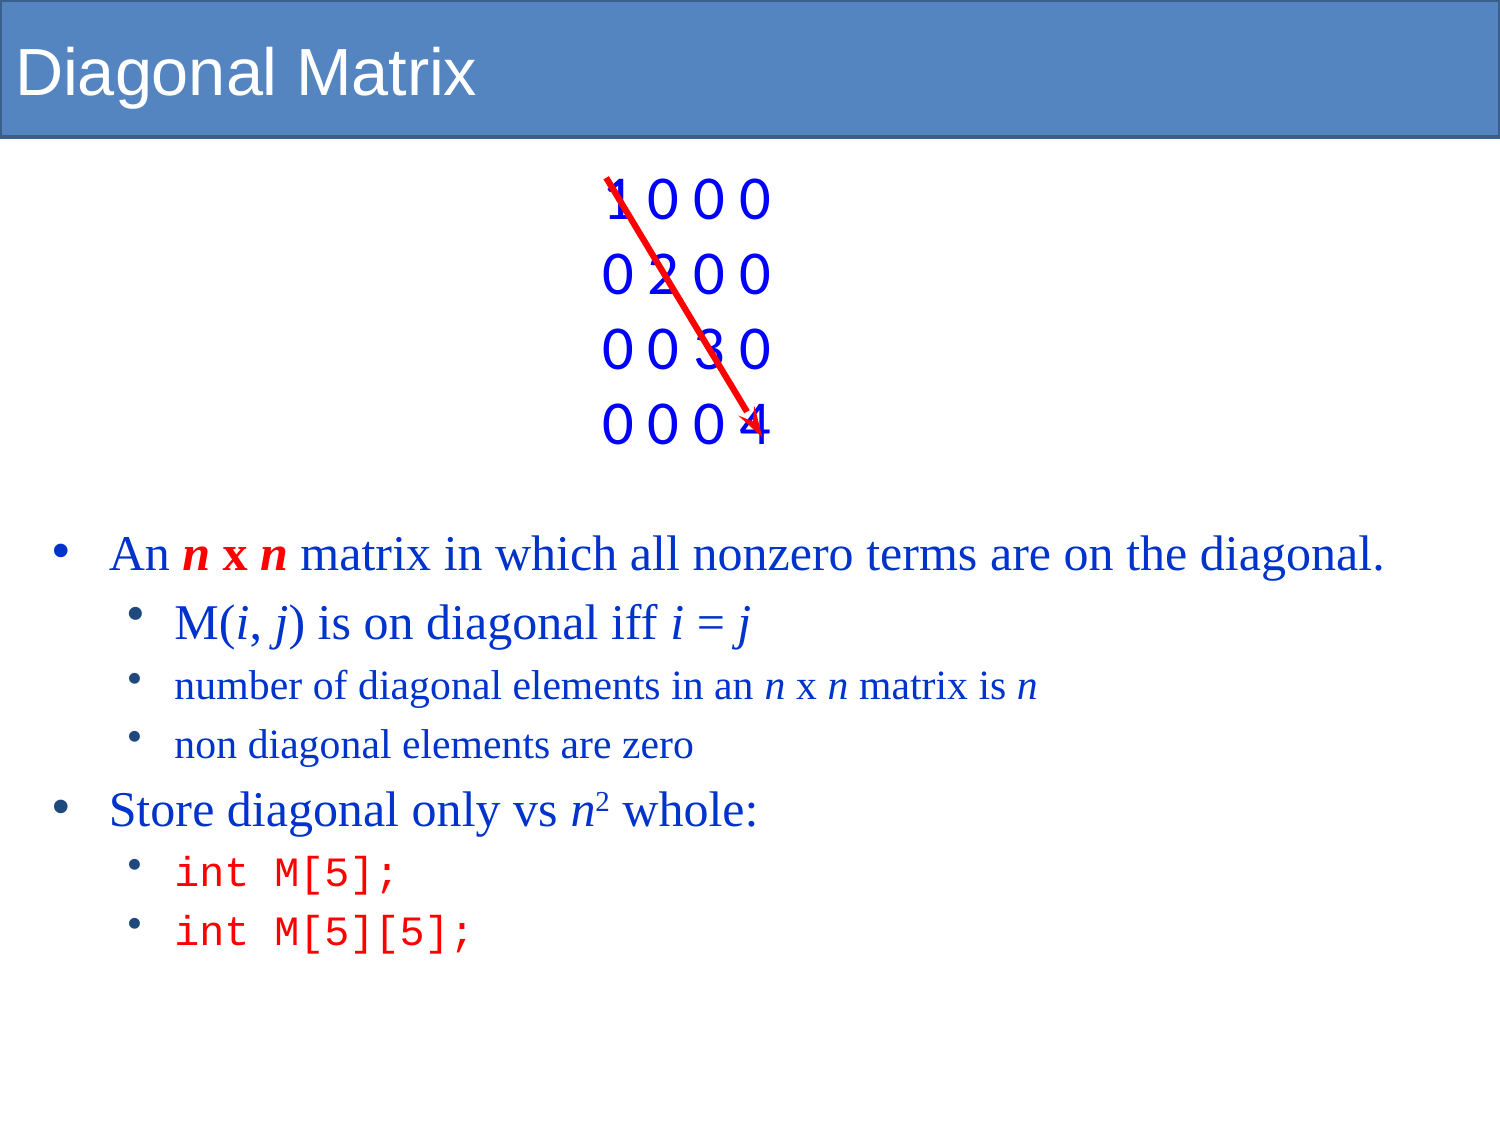

# Diagonal Matrix
1 0 0 0
0 2 0 0
0 0 3 0
0 0 0 4

An n x n matrix in which all nonzero terms are on the diagonal.
M(i, j) is on diagonal iff i = j
number of diagonal elements in an n x n matrix is n
non diagonal elements are zero
Store diagonal only vs n2 whole:
int M[5];
int M[5][5];